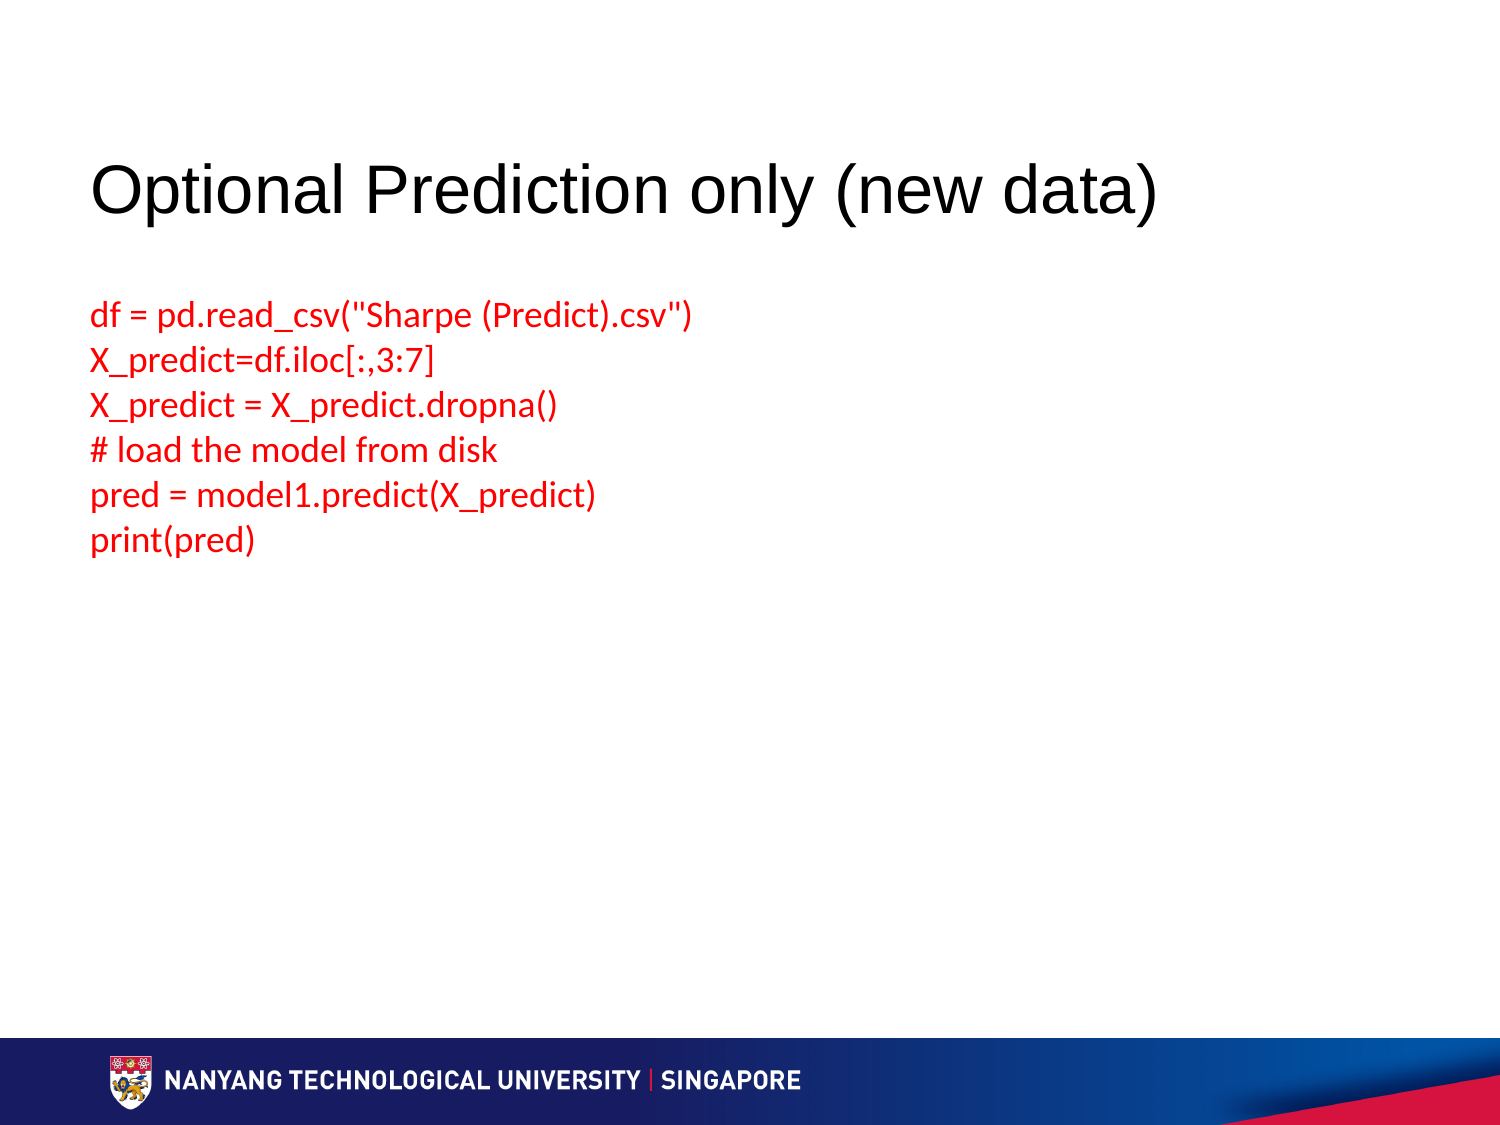

# Optional Prediction only (new data)
df = pd.read_csv("Sharpe (Predict).csv")
X_predict=df.iloc[:,3:7]
X_predict = X_predict.dropna()
# load the model from disk
pred = model1.predict(X_predict)
print(pred)